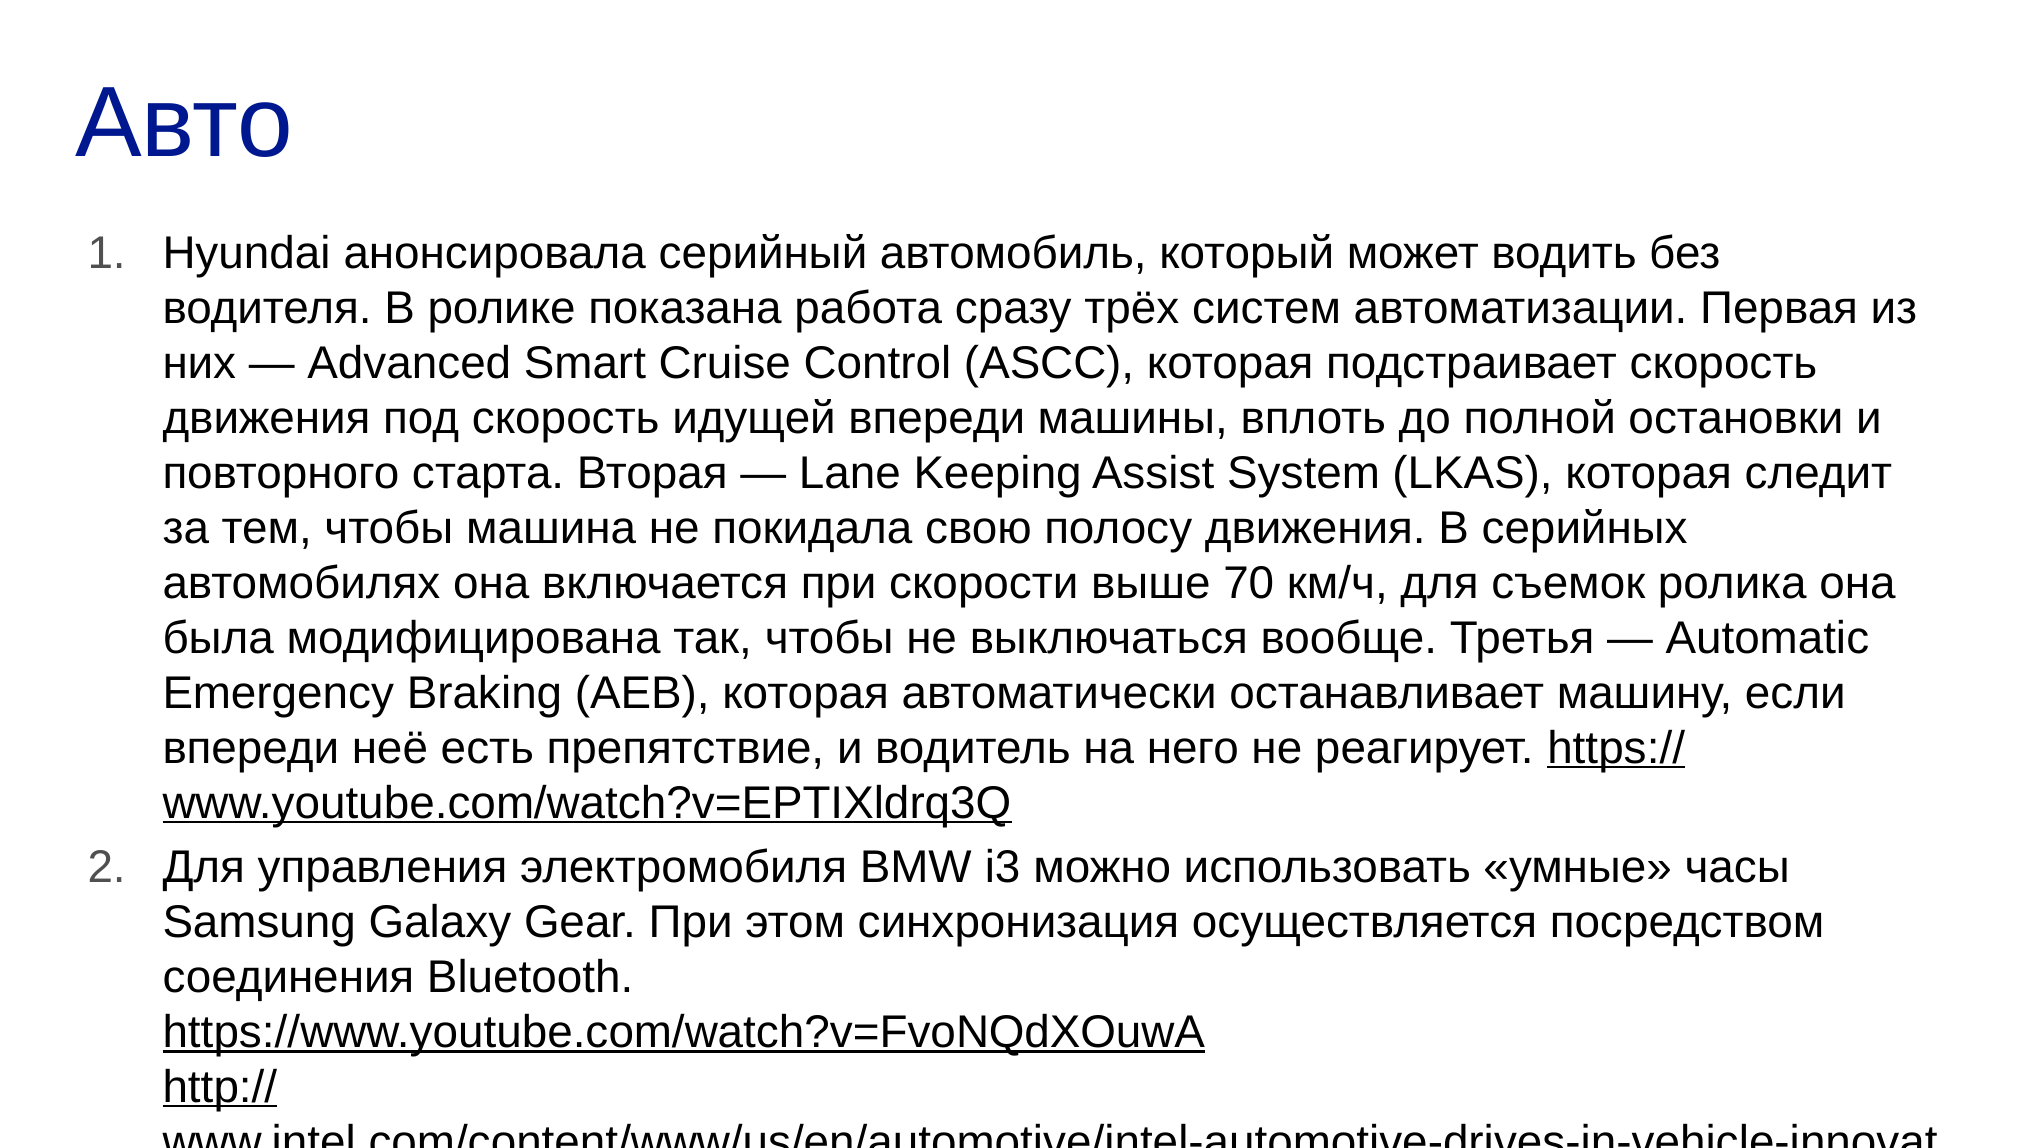

# Авто
Hyundai анонсировала серийный автомобиль, который может водить без водителя. В ролике показана работа сразу трёх систем автоматизации. Первая из них — Advanced Smart Cruise Control (ASCC), которая подстраивает скорость движения под скорость идущей впереди машины, вплоть до полной остановки и повторного старта. Вторая — Lane Keeping Assist System (LKAS), которая следит за тем, чтобы машина не покидала свою полосу движения. В серийных автомобилях она включается при скорости выше 70 км/ч, для съемок ролика она была модифицирована так, чтобы не выключаться вообще. Третья — Automatic Emergency Braking (AEB), которая автоматически останавливает машину, если впереди неё есть препятствие, и водитель на него не реагирует. https://www.youtube.com/watch?v=EPTIXldrq3Q
Для управления электромобиля BMW i3 можно использовать «умные» часы Samsung Galaxy Gear. При этом синхронизация осуществляется посредством соединения Bluetooth.
https://www.youtube.com/watch?v=FvoNQdXOuwA
http://www.intel.com/content/www/us/en/automotive/intel-automotive-drives-in-vehicle-innovation-video.html